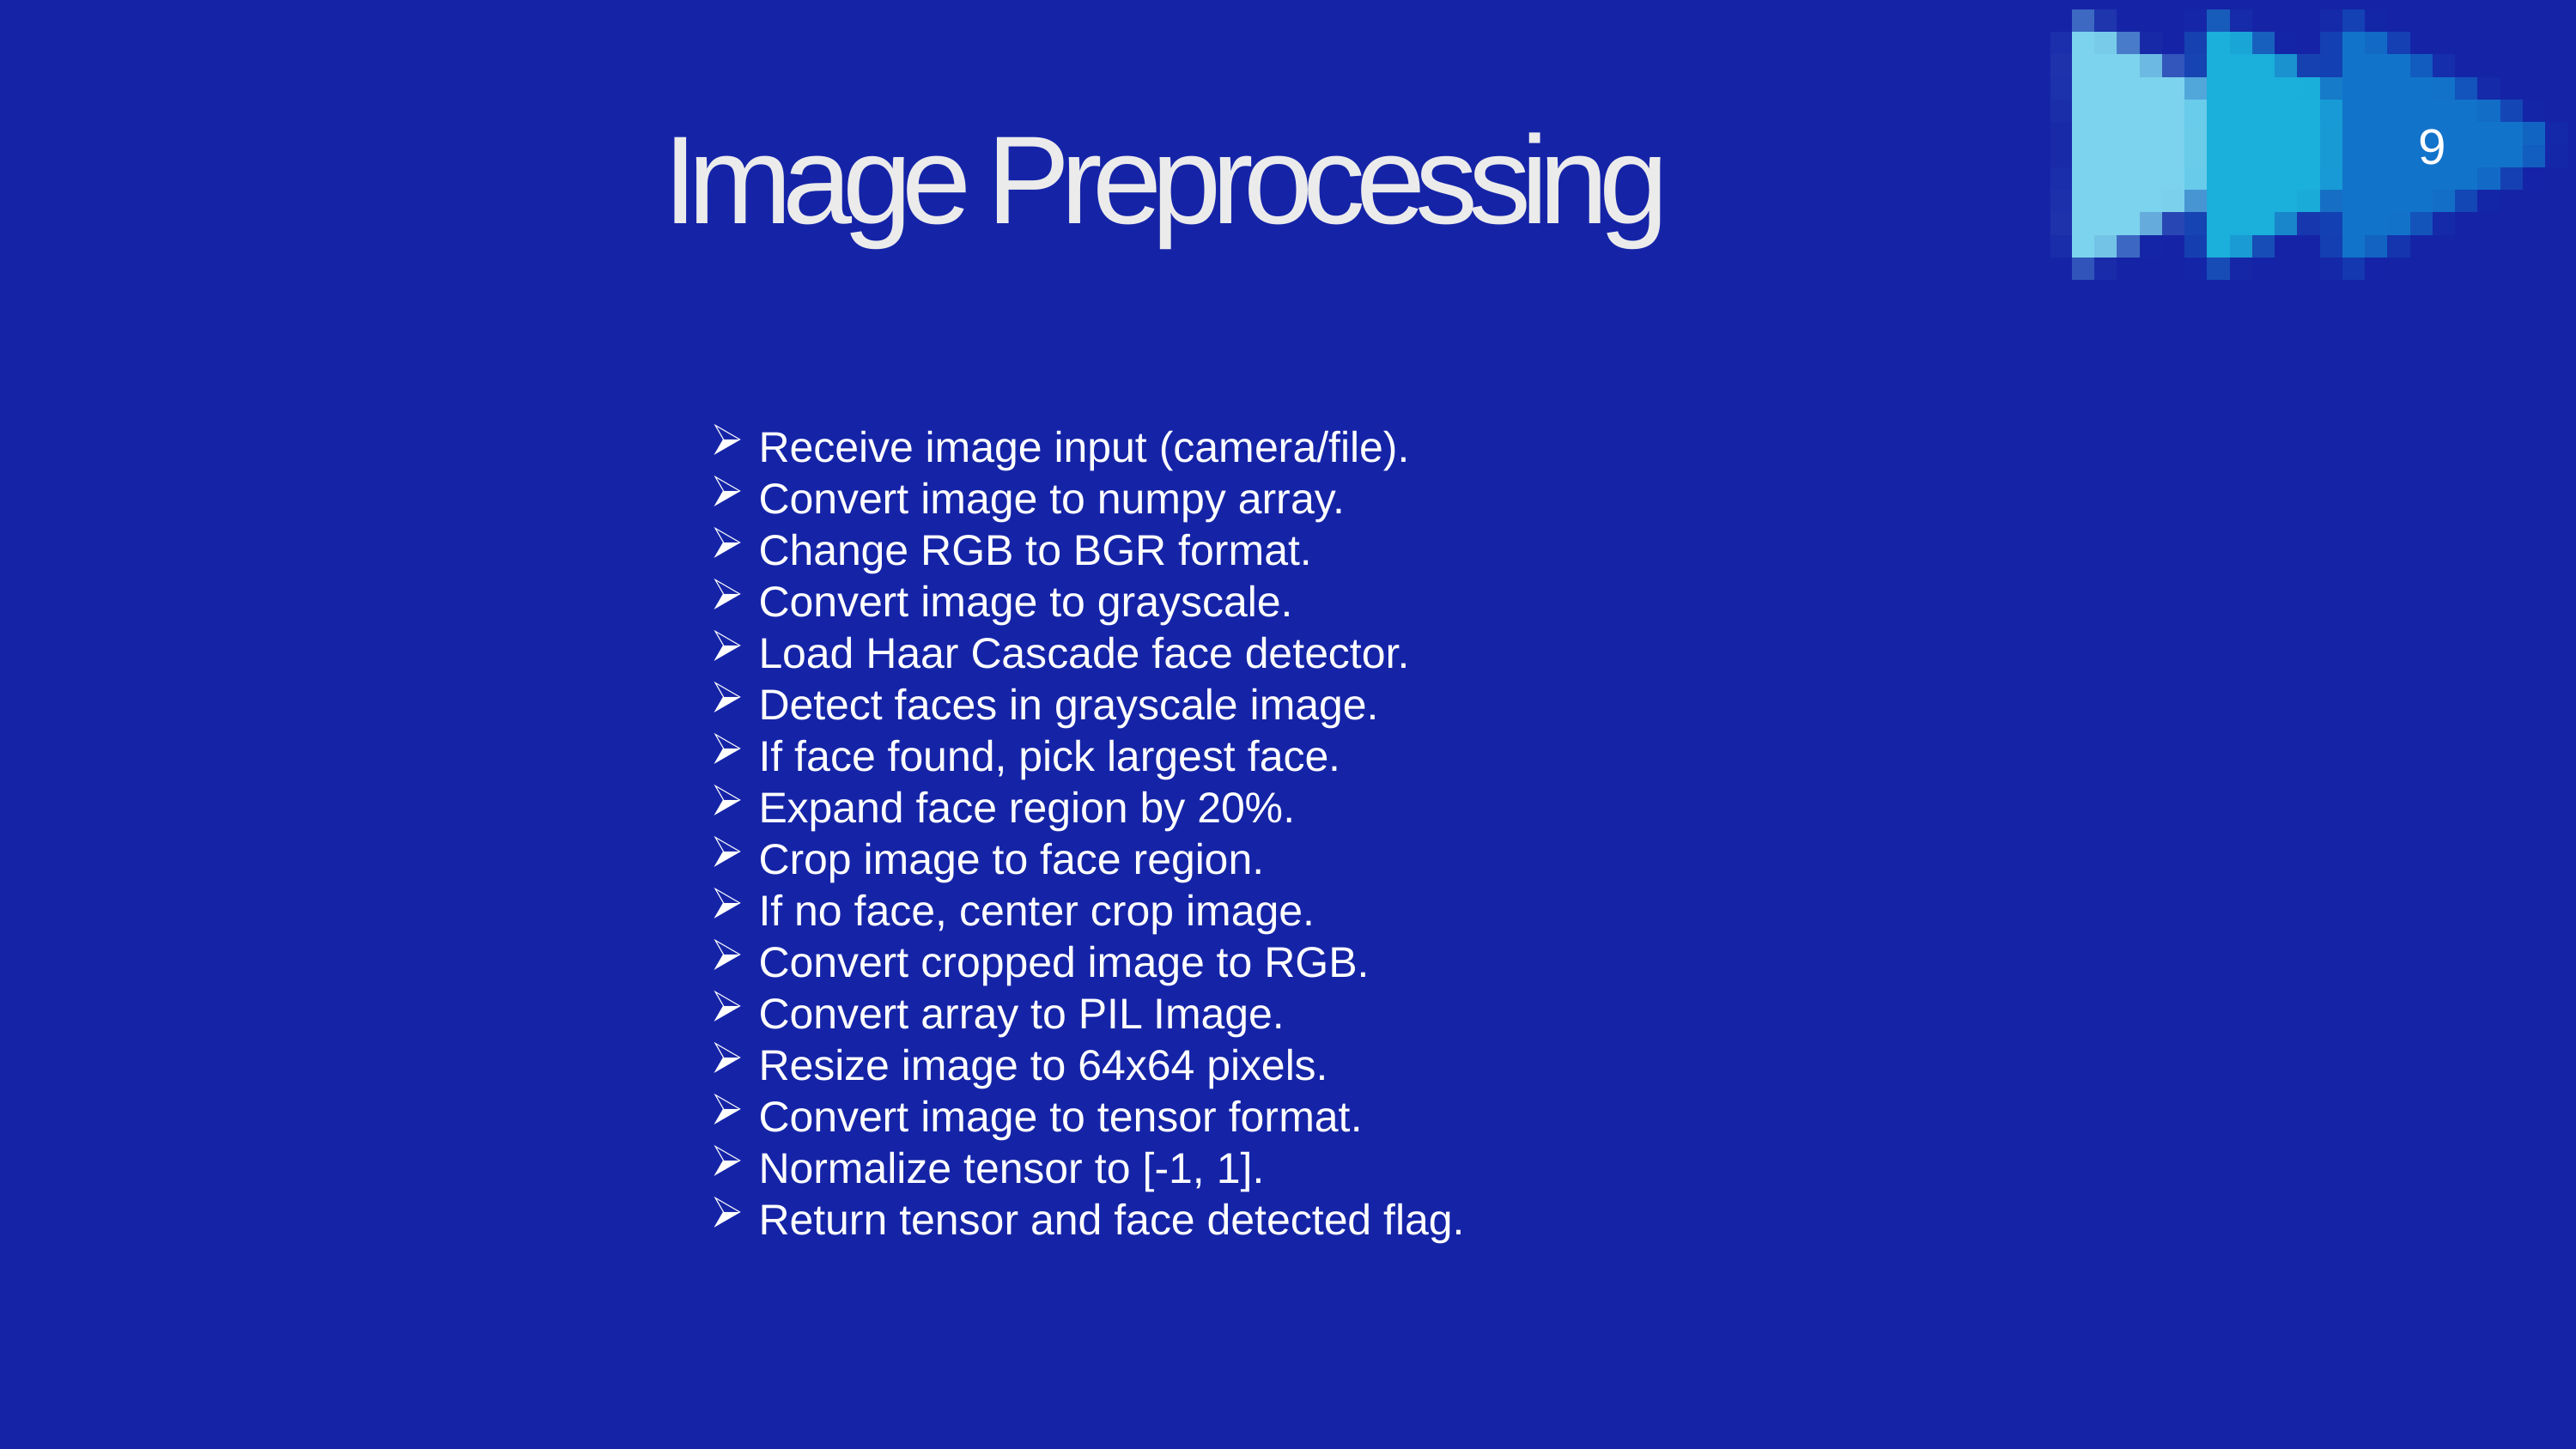

Image Preprocessing
9
Receive image input (camera/file).
Convert image to numpy array.
Change RGB to BGR format.
Convert image to grayscale.
Load Haar Cascade face detector.
Detect faces in grayscale image.
If face found, pick largest face.
Expand face region by 20%.
Crop image to face region.
If no face, center crop image.
Convert cropped image to RGB.
Convert array to PIL Image.
Resize image to 64x64 pixels.
Convert image to tensor format.
Normalize tensor to [-1, 1].
Return tensor and face detected flag.